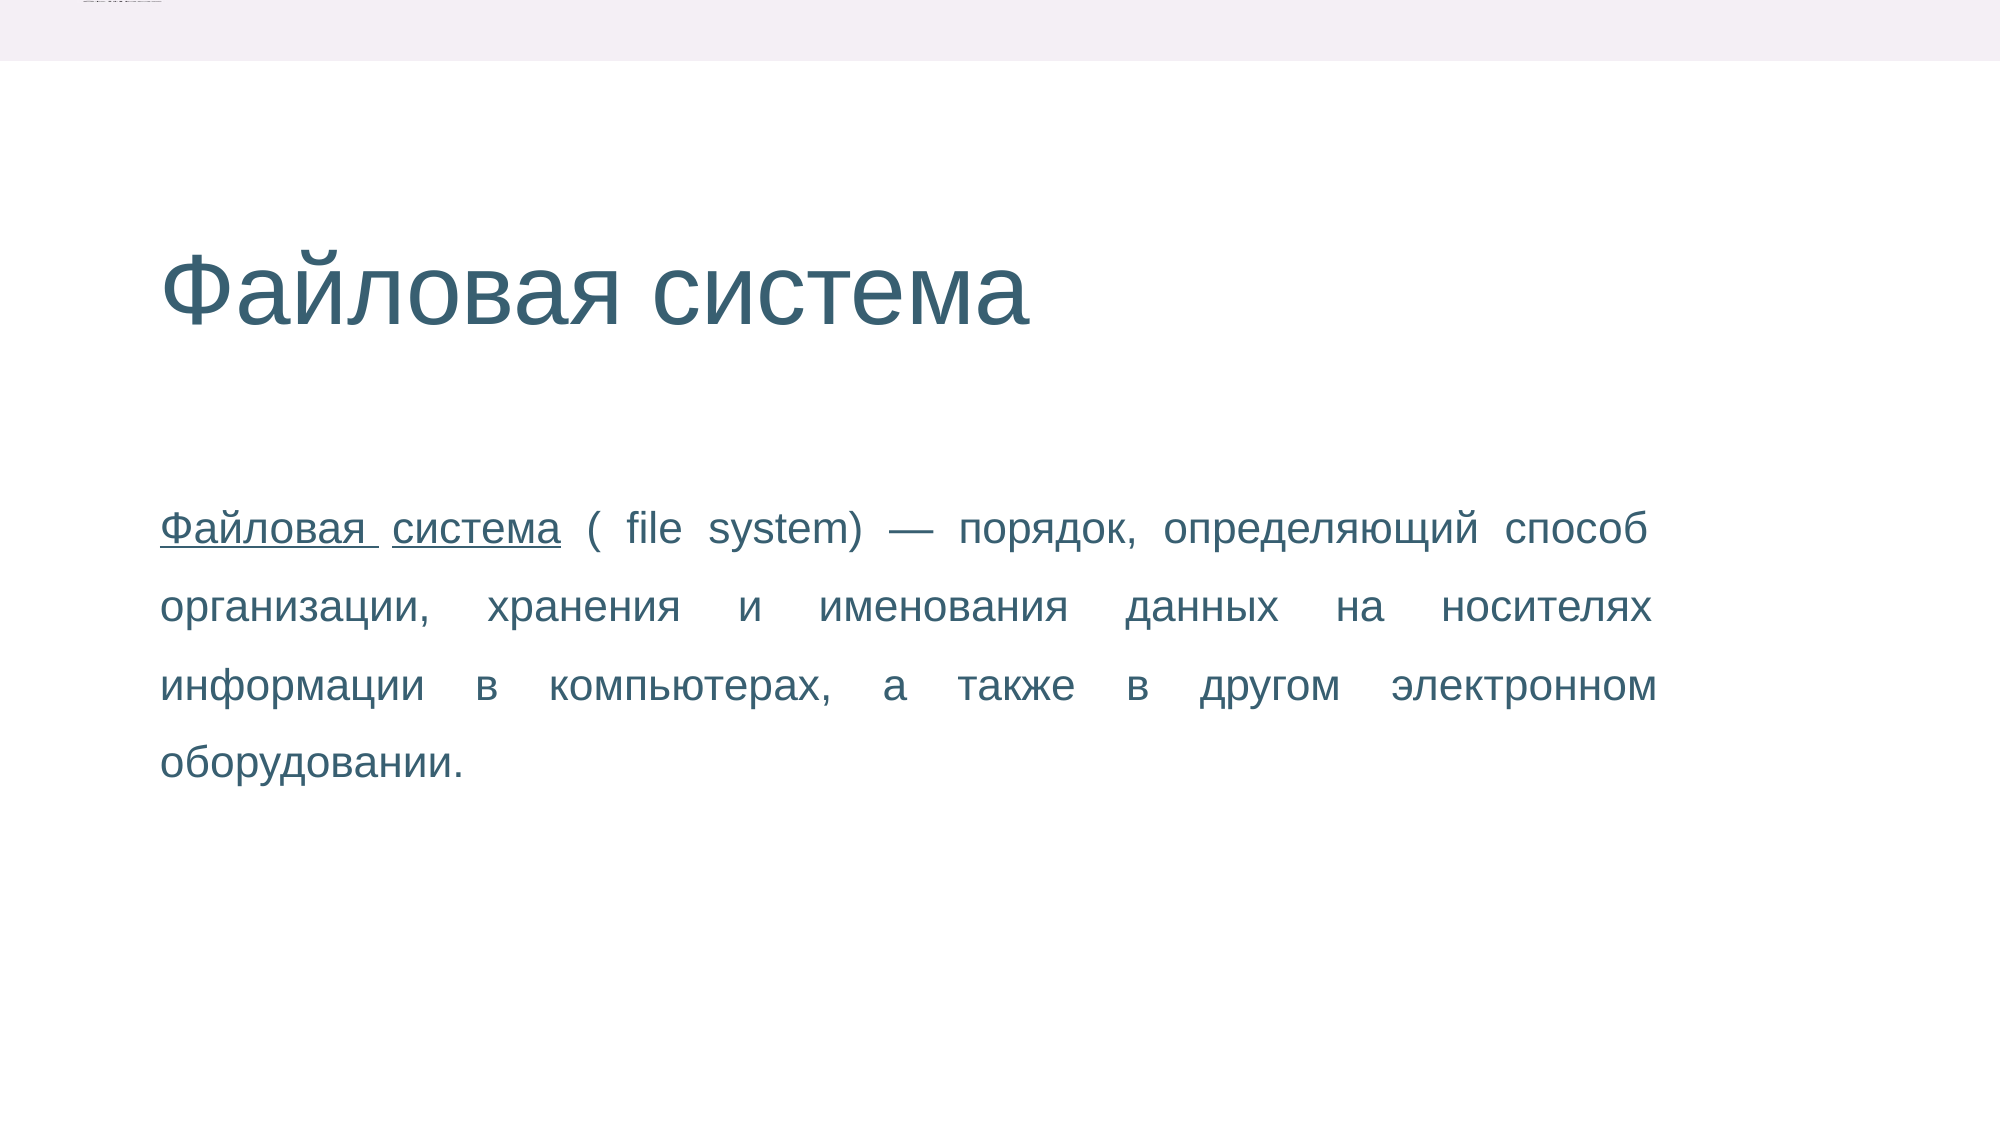

Файловая система
Файловая система ( ﬁle system) — порядок, определяющий способ
организации, хранения и именования данных на носителях
информации в компьютерах, а также в другом электронном
оборудовании.